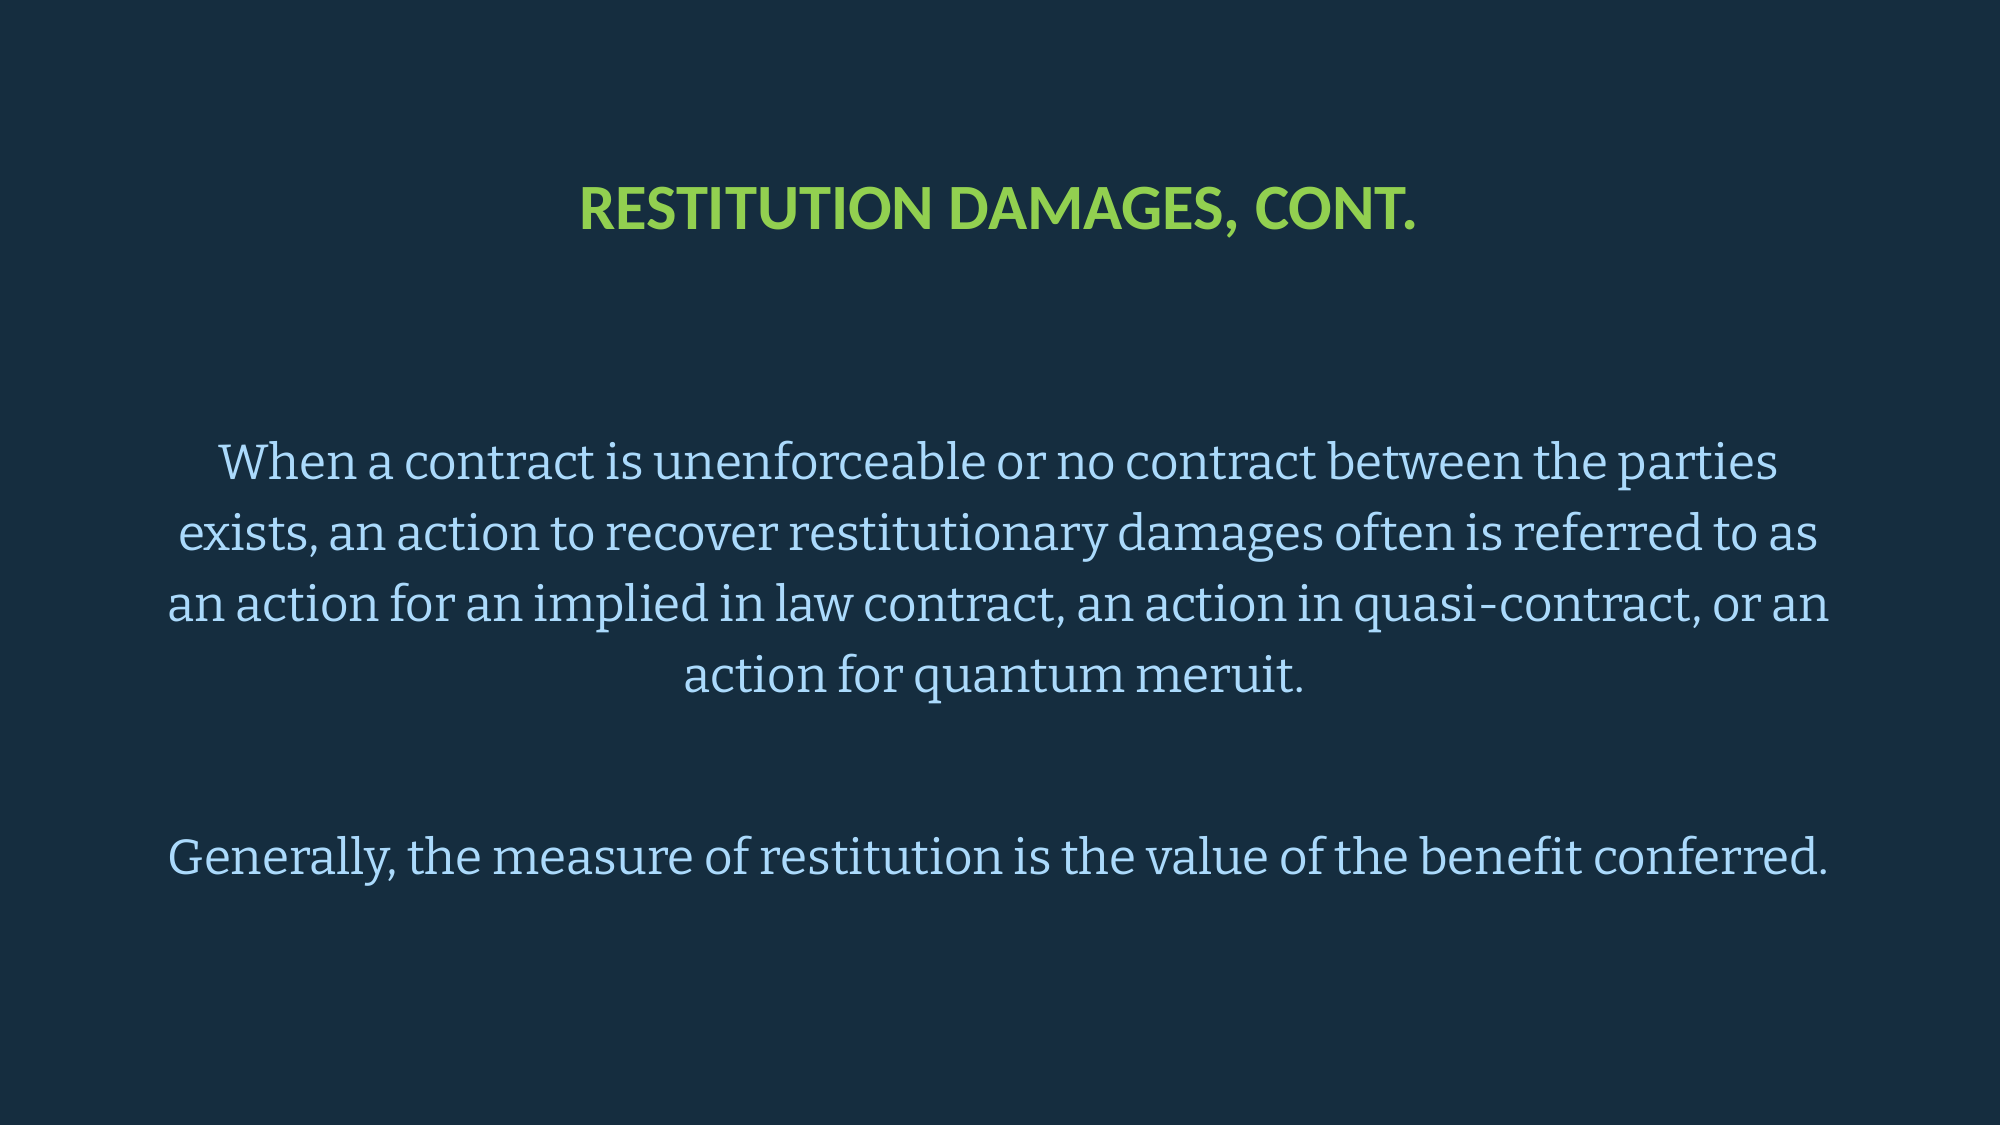

# Restitution Damages, cont.

When a contract is unenforceable or no contract between the parties exists, an action to recover restitutionary damages often is referred to as an action for an implied in law contract, an action in quasi-contract, or an action for quantum meruit.

Generally, the measure of restitution is the value of the benefit conferred.